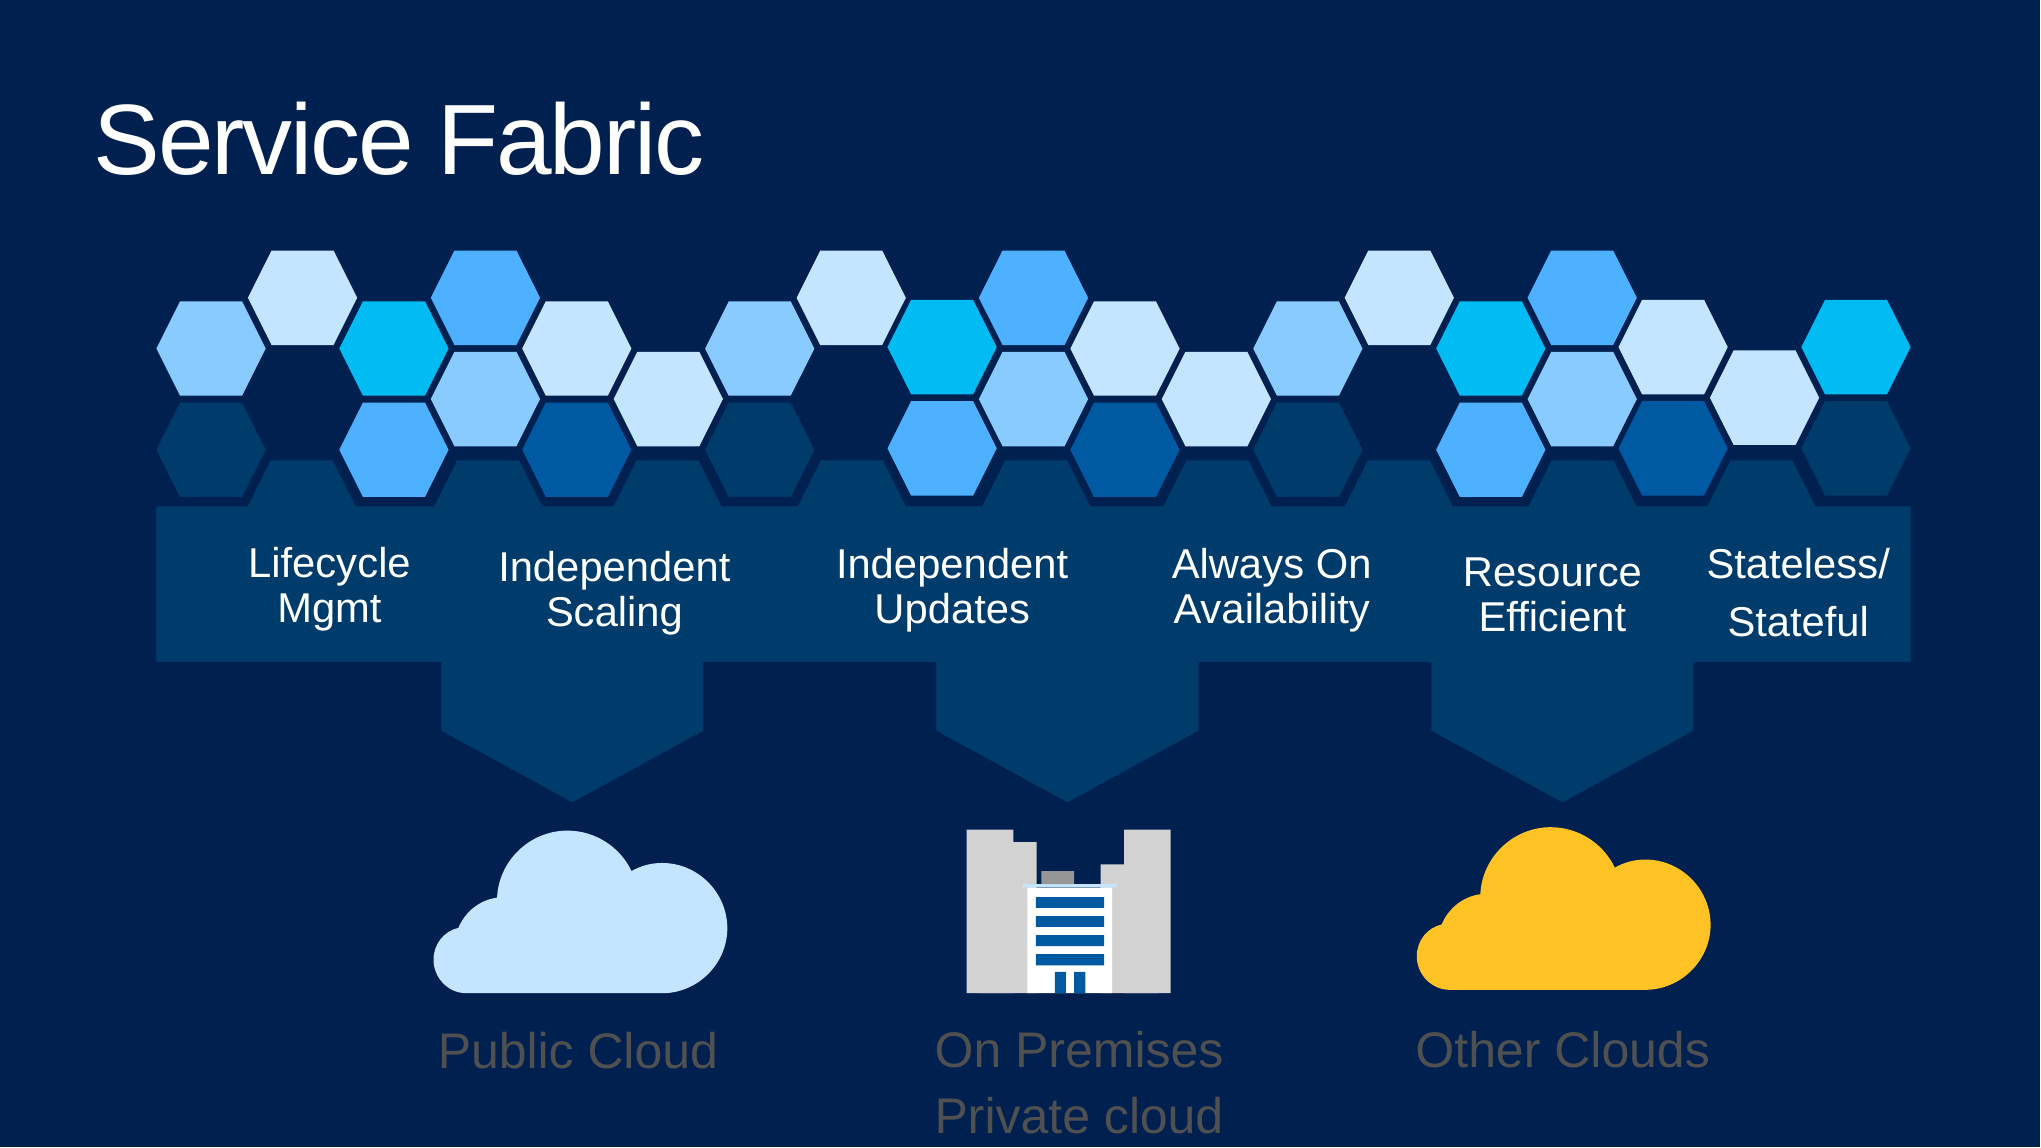

Service Fabric

LifecycleMgmt
Stateless/
Stateful
Always On
Availability
Independent Updates
Independent Scaling
Resource
Efficient

Other Clouds
On Premises
Private cloud
Public Cloud